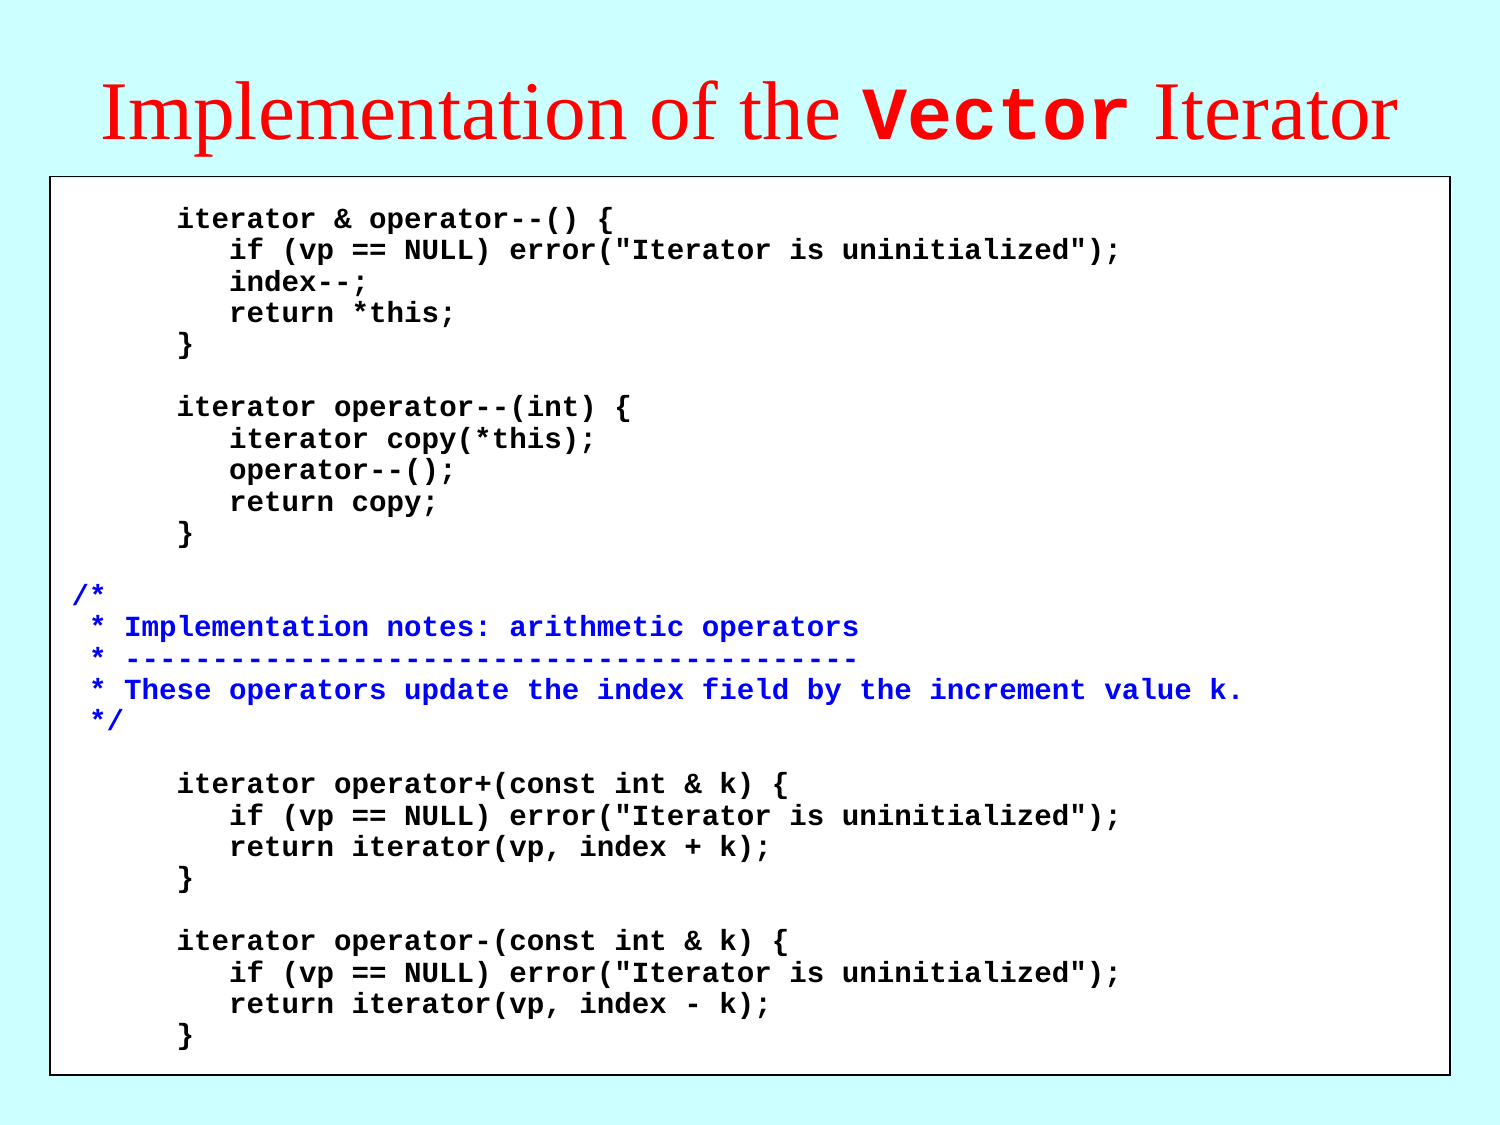

# Implementation of the Vector Iterator

      iterator & operator--() {
         if (vp == NULL) error("Iterator is uninitialized");
         index--;
         return *this;
      }

      iterator operator--(int) {
         iterator copy(*this);
         operator--();
         return copy;
      }

/*
 * Implementation notes: arithmetic operators
 * ------------------------------------------
 * These operators update the index field by the increment value k.
 */

      iterator operator+(const int & k) {
         if (vp == NULL) error("Iterator is uninitialized");
         return iterator(vp, index + k);
      }

      iterator operator-(const int & k) {
         if (vp == NULL) error("Iterator is uninitialized");
         return iterator(vp, index - k);
      }
/*
 * Implementation notes: ++ and -- operators
 * -----------------------------------------
 * These operators increment or decrement the index.  The suffix versions
 * of the operators, which are identified by taking a parameter of type
 * int that is never used, are more complicated and must copy the original
 * iterator to return the value prior to changing the count.
 */

      iterator & operator++() {
         if (vp == NULL) error("Iterator is uninitialized");
         index++;
         return *this;
      }

      iterator operator++(int) {
         iterator copy(*this);
         operator++();
         return copy;
      }